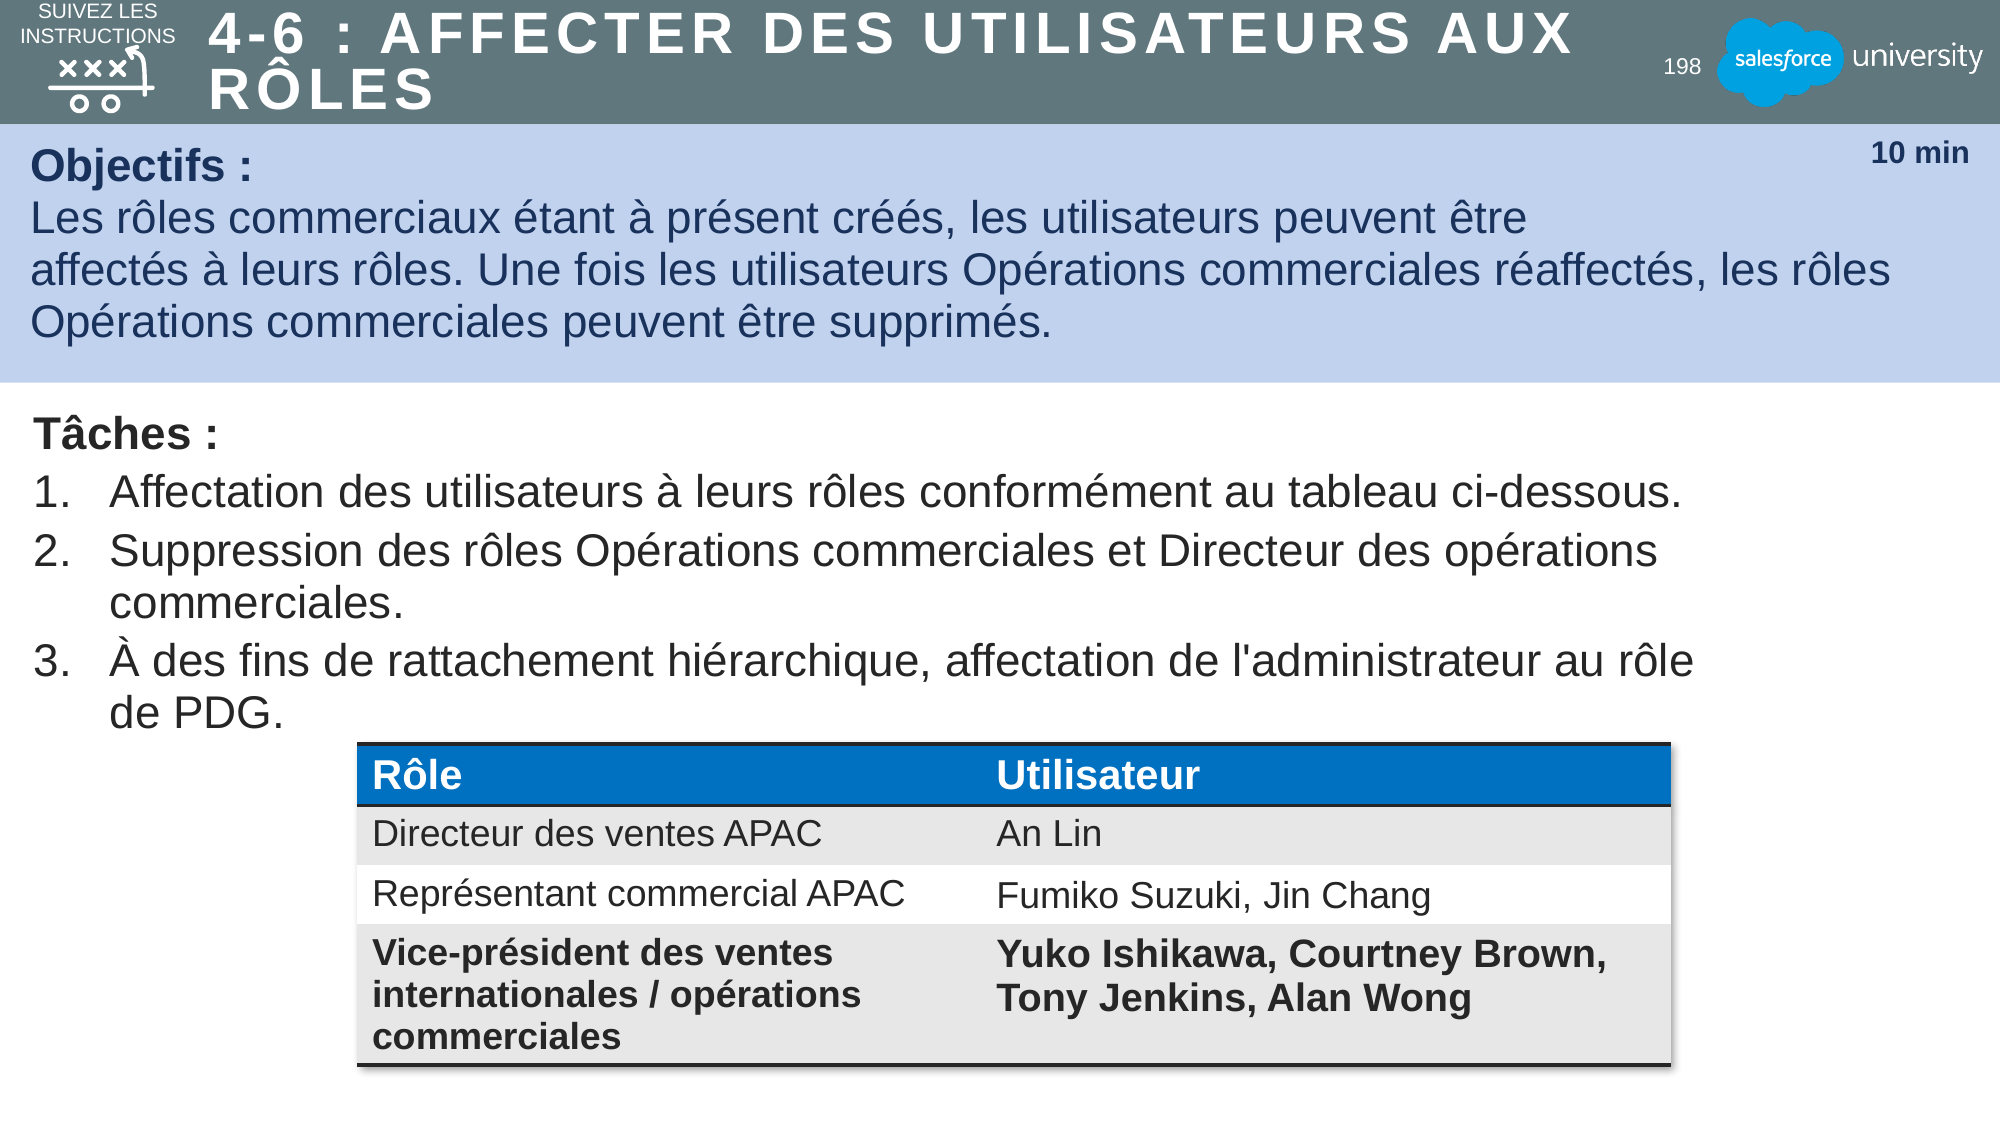

SUIVEZ LES INSTRUCTIONS
# 4-6 : Affecter des utilisateurs aux rôles
198
Objectifs :
Les rôles commerciaux étant à présent créés, les utilisateurs peuvent être
affectés à leurs rôles. Une fois les utilisateurs Opérations commerciales réaffectés, les rôles Opérations commerciales peuvent être supprimés.
10 min
Tâches :
Affectation des utilisateurs à leurs rôles conformément au tableau ci-dessous.
Suppression des rôles Opérations commerciales et Directeur des opérations commerciales.
À des fins de rattachement hiérarchique, affectation de l'administrateur au rôle
de PDG.

| Rôle | Utilisateur |
| --- | --- |
| Directeur des ventes APAC | An Lin |
| Représentant commercial APAC | Fumiko Suzuki, Jin Chang |
| Vice-président des ventes internationales / opérations commerciales | Yuko Ishikawa, Courtney Brown, Tony Jenkins, Alan Wong |